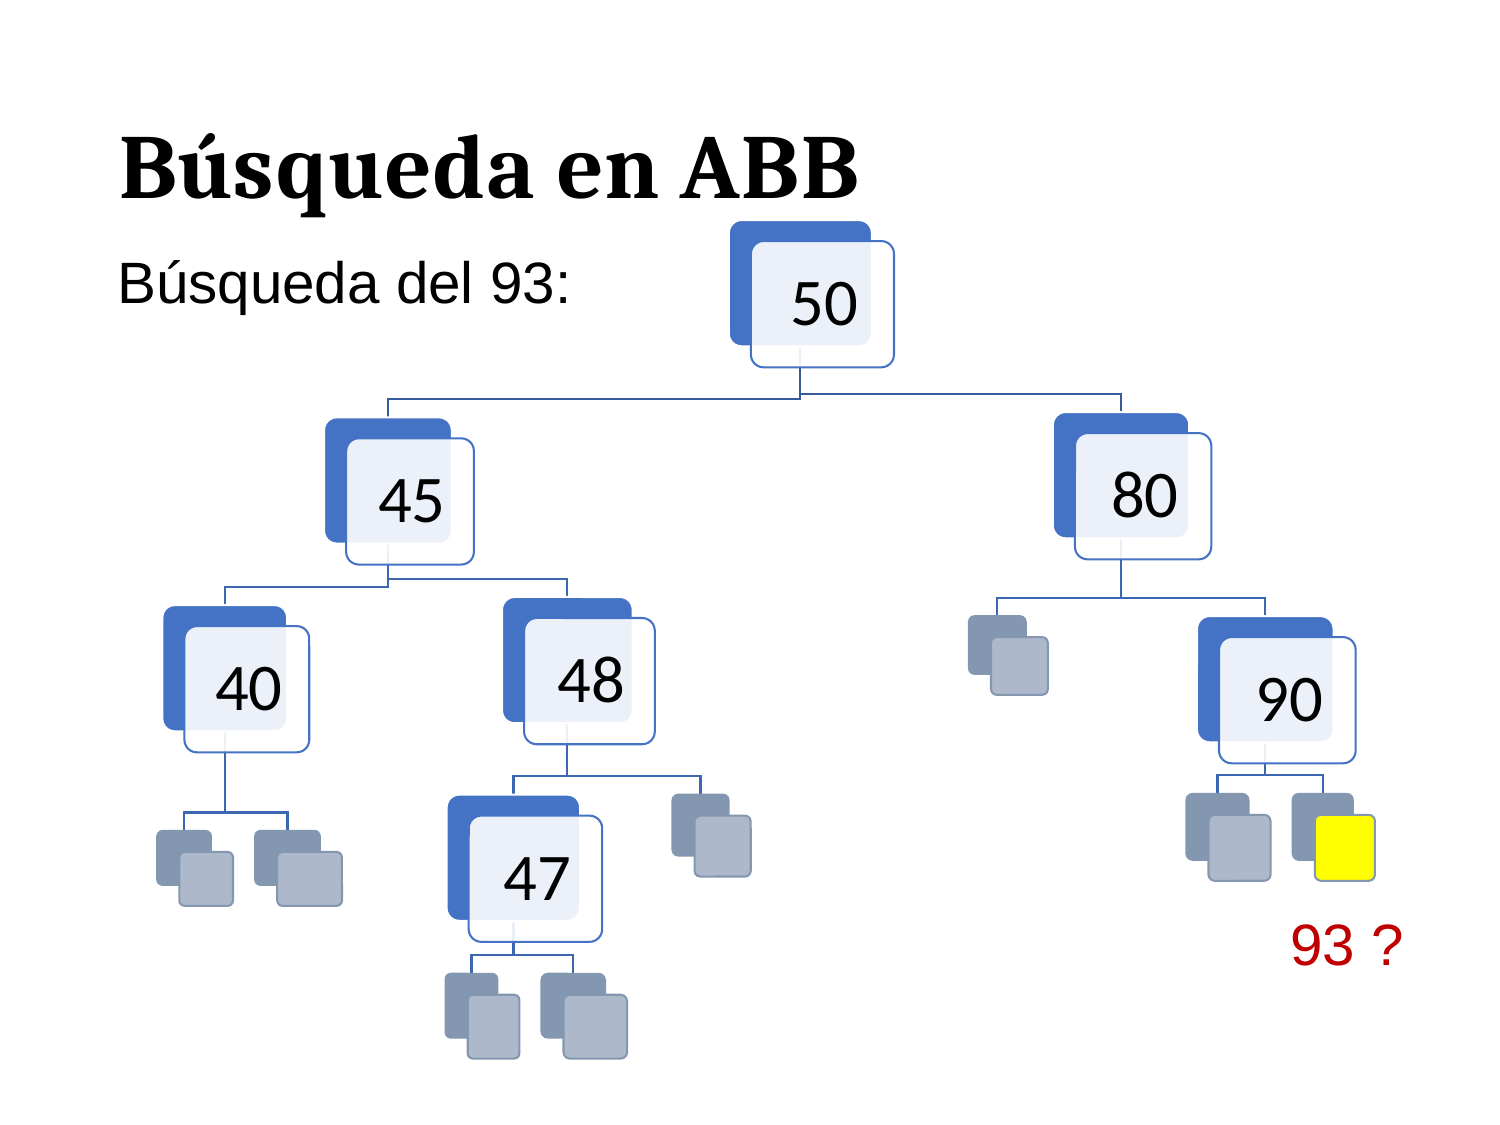

# Búsqueda en ABB
Búsqueda del 93:
50
45
40

48
47

80

90

93 ?